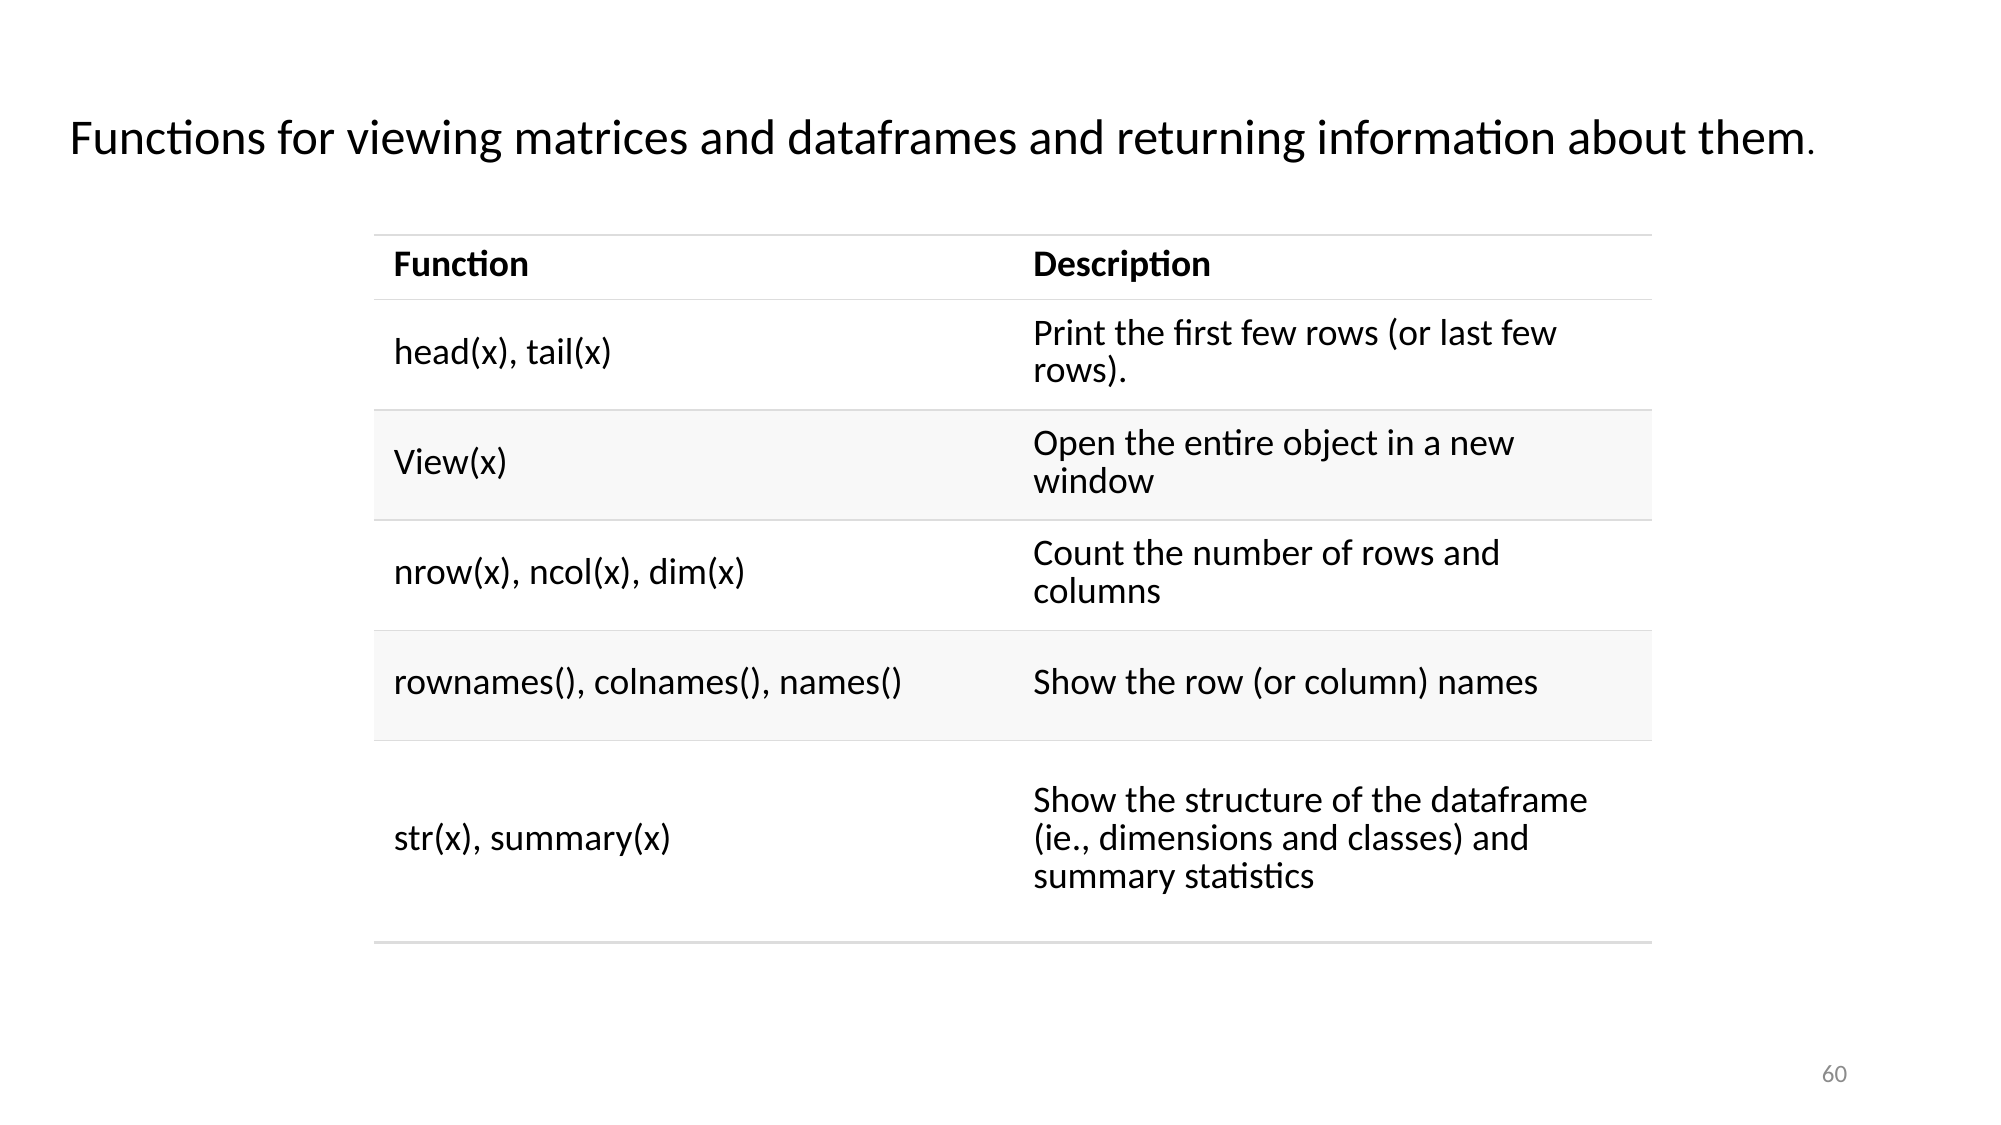

Functions for viewing matrices and dataframes and returning information about them.
| Function | Description |
| --- | --- |
| head(x), tail(x) | Print the first few rows (or last few rows). |
| View(x) | Open the entire object in a new window |
| nrow(x), ncol(x), dim(x) | Count the number of rows and columns |
| rownames(), colnames(), names() | Show the row (or column) names |
| str(x), summary(x) | Show the structure of the dataframe (ie., dimensions and classes) and summary statistics |
60